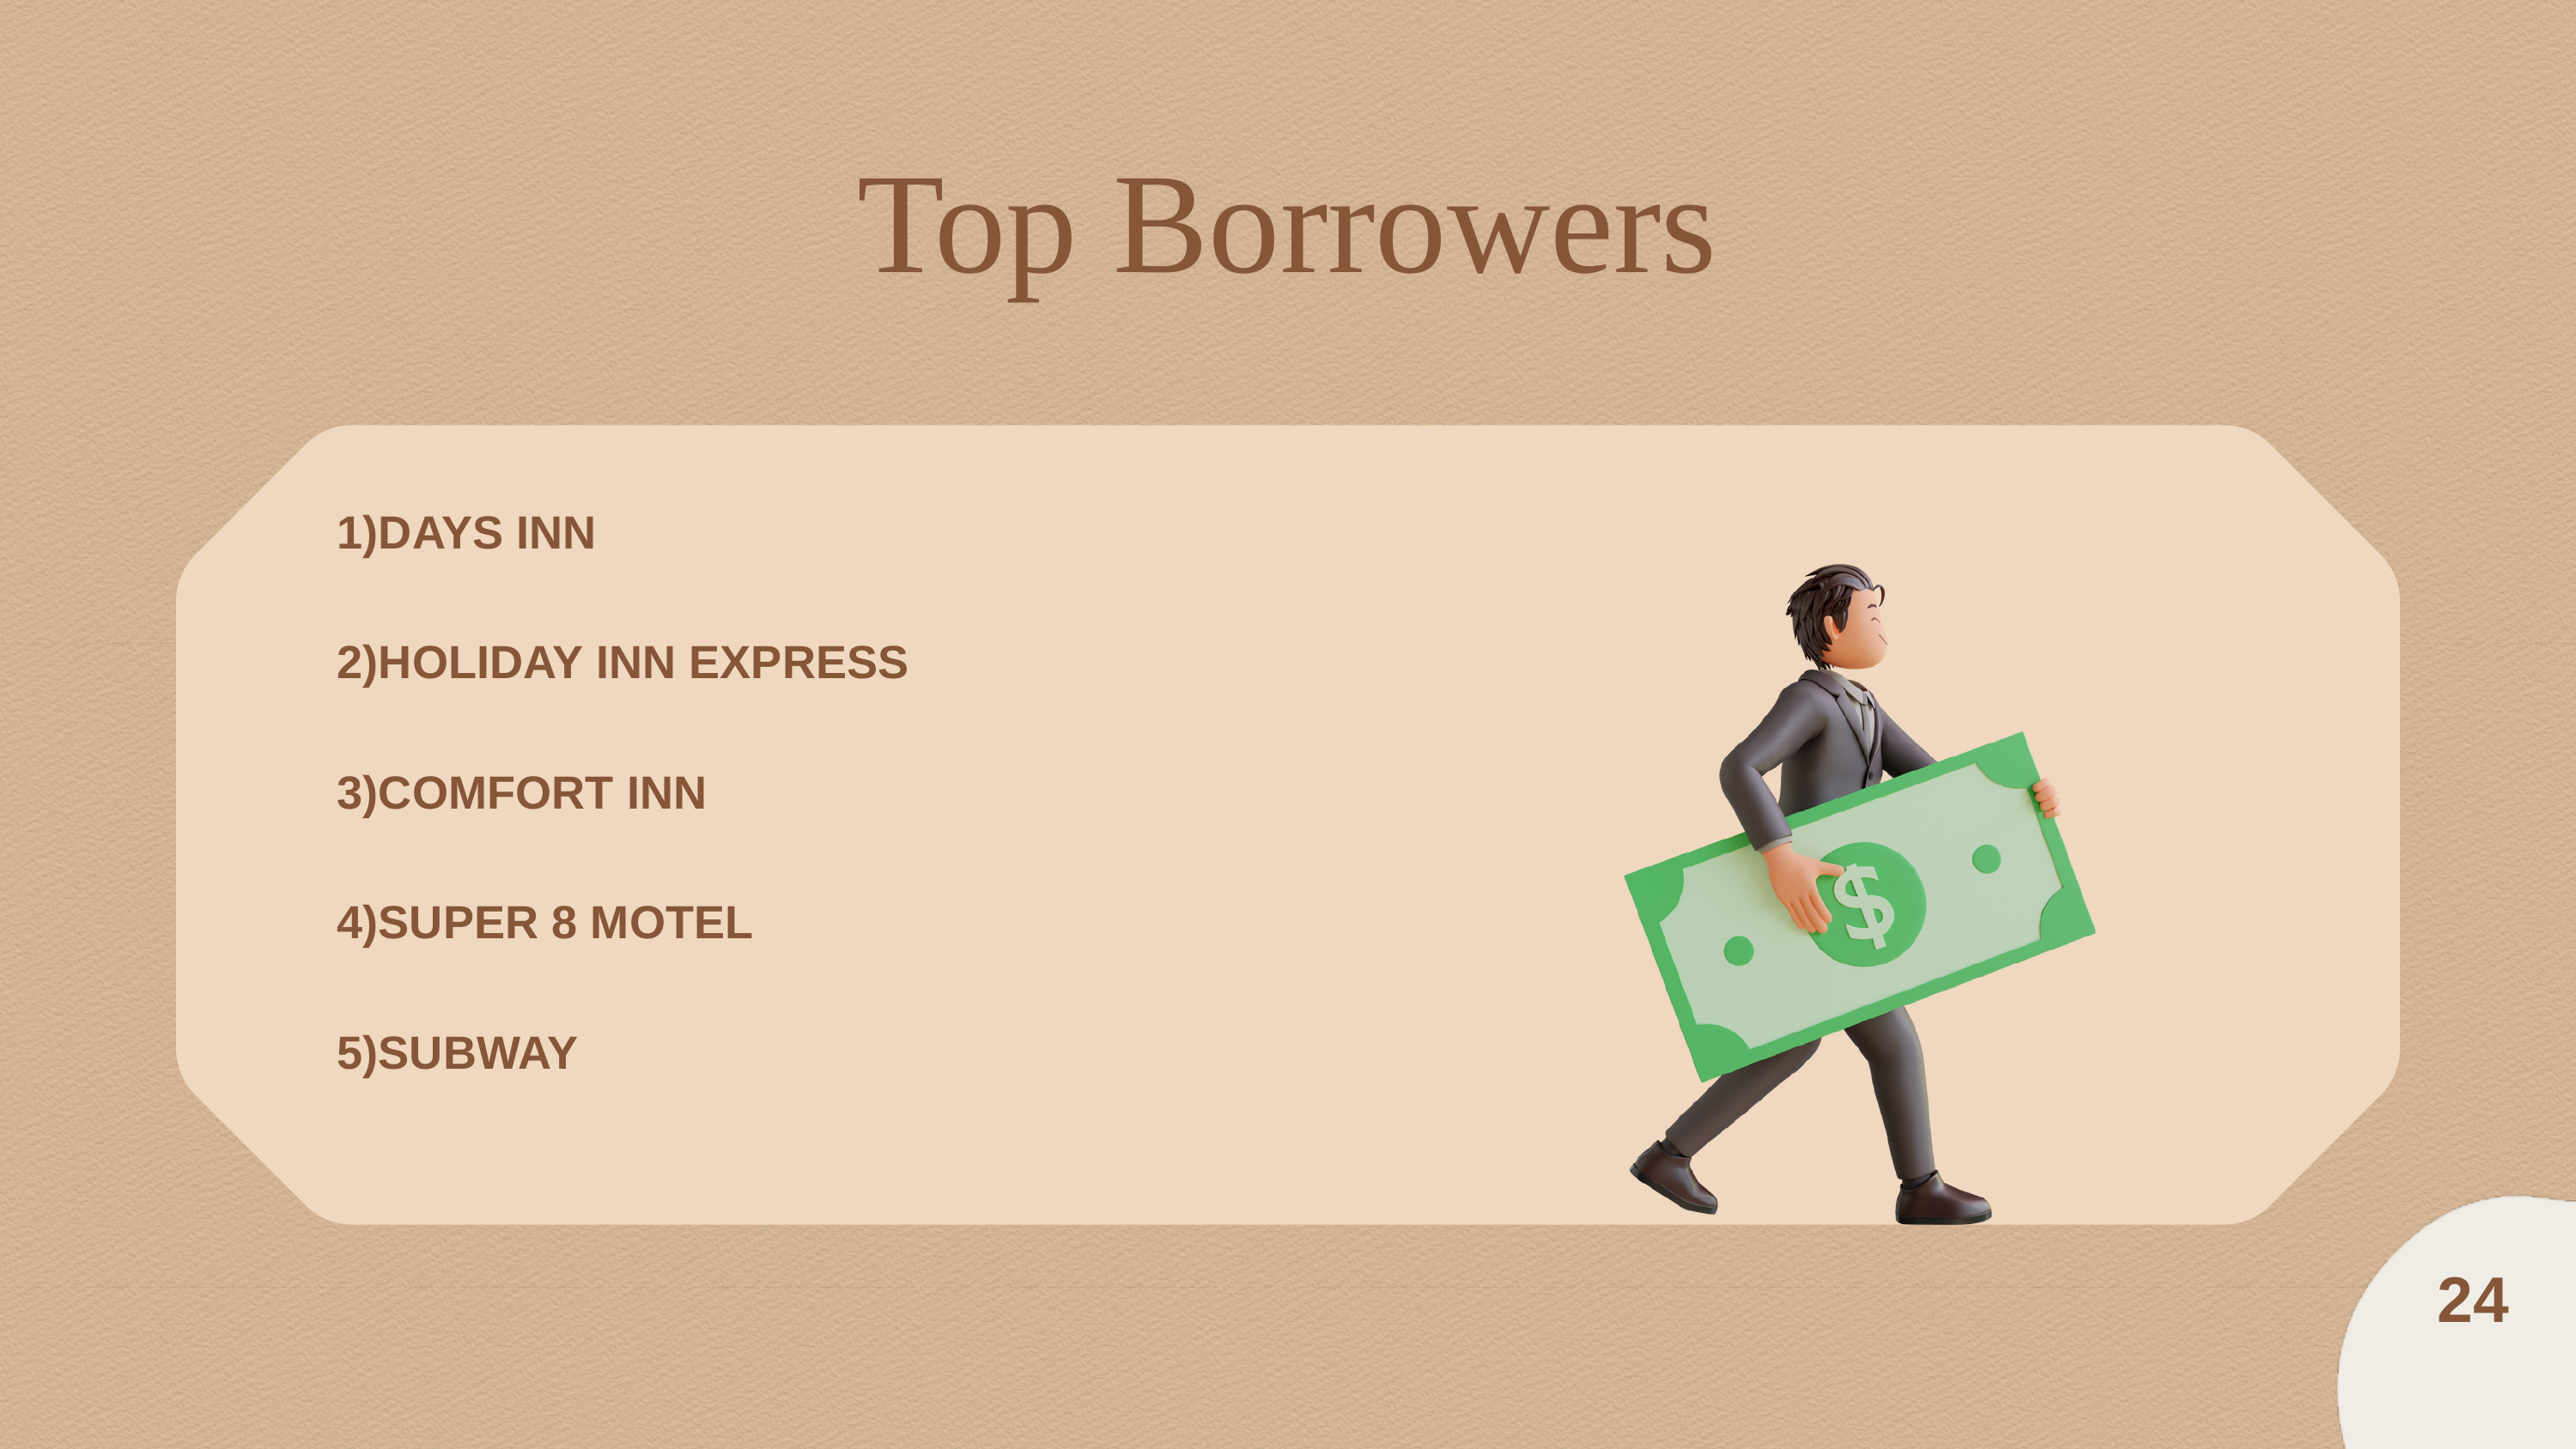

Top Borrowers

1)DAYS INN

2)HOLIDAY INN EXPRESS

3)COMFORT INN

4)SUPER 8 MOTEL

5)SUBWAY

24